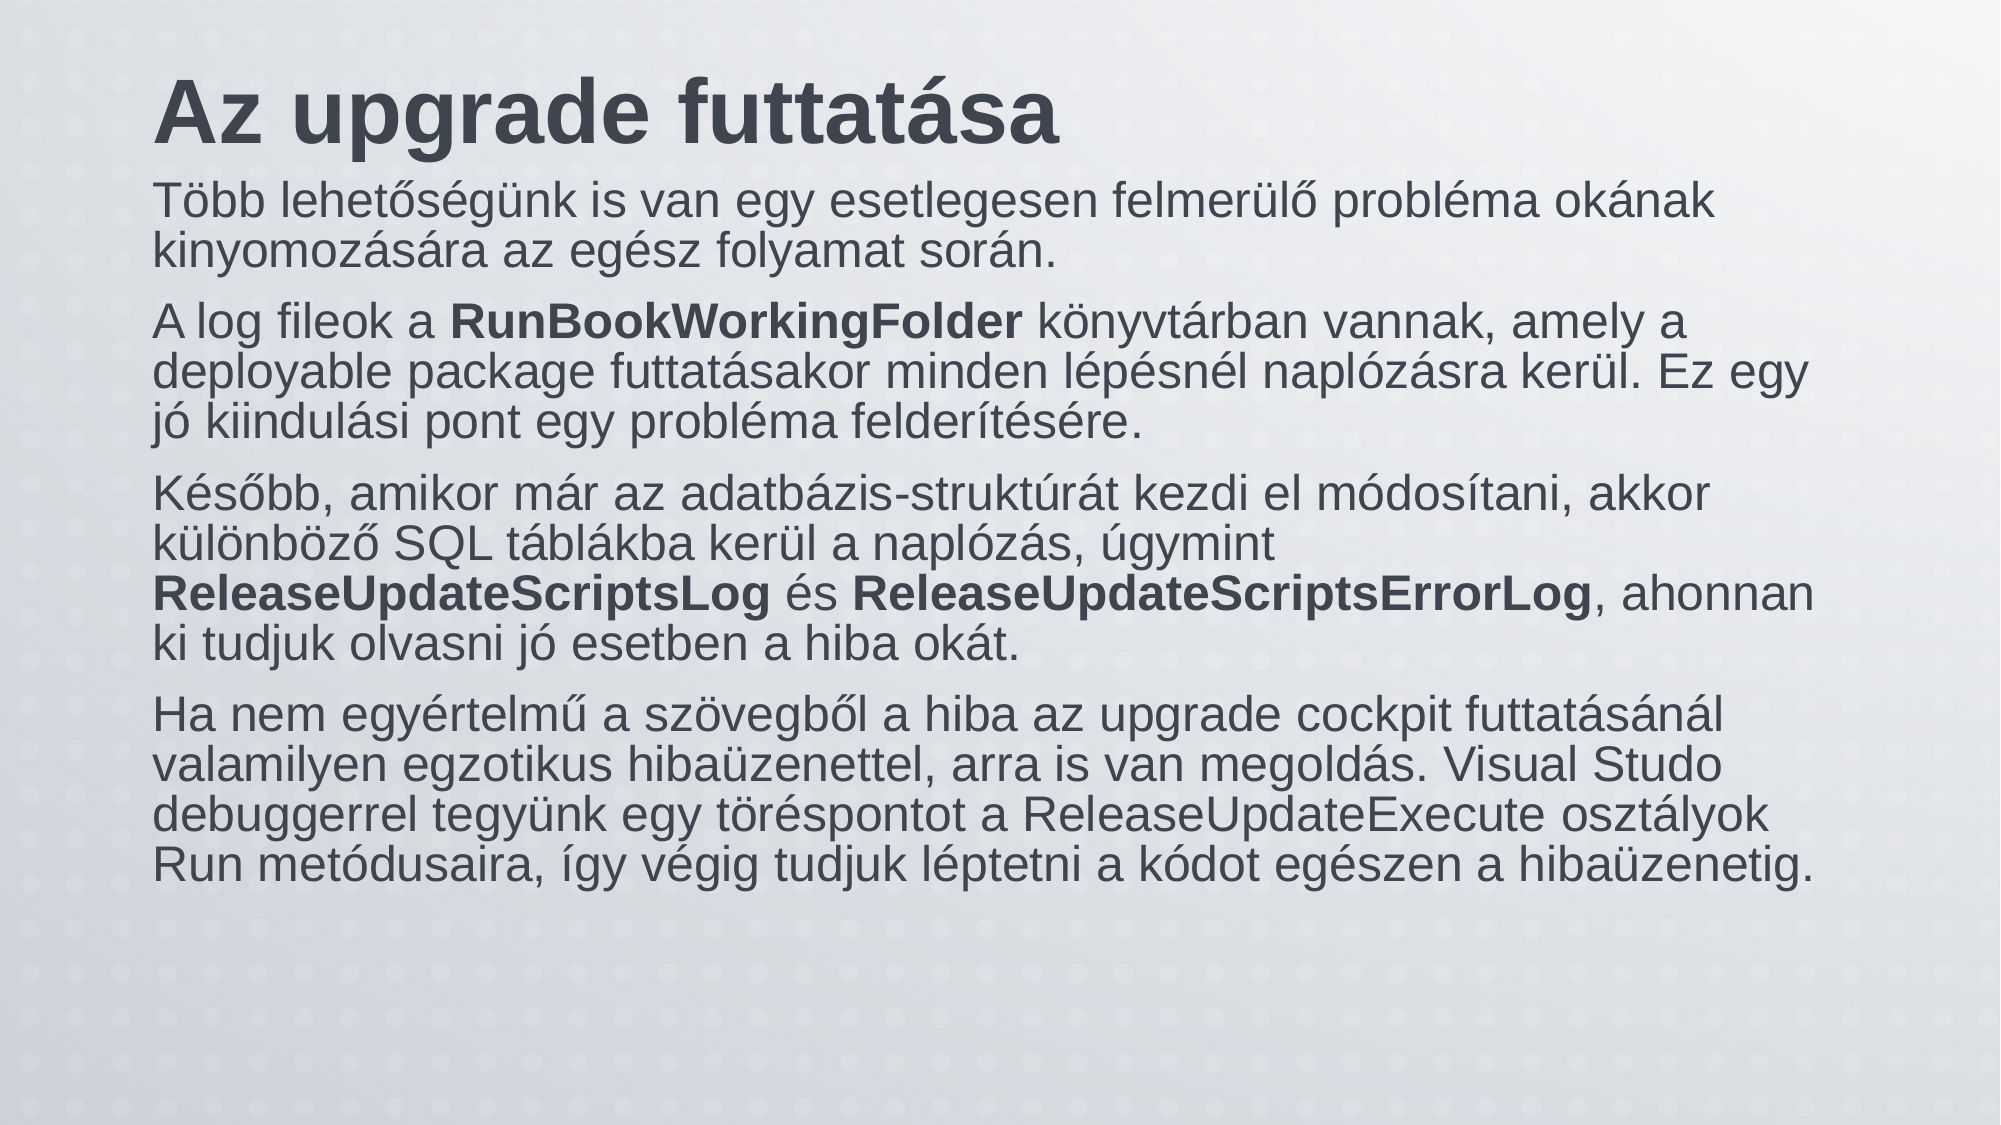

# Az upgrade futtatása
Több lehetőségünk is van egy esetlegesen felmerülő probléma okának kinyomozására az egész folyamat során.
A log fileok a RunBookWorkingFolder könyvtárban vannak, amely a deployable package futtatásakor minden lépésnél naplózásra kerül. Ez egy jó kiindulási pont egy probléma felderítésére.
Később, amikor már az adatbázis-struktúrát kezdi el módosítani, akkor különböző SQL táblákba kerül a naplózás, úgymint ReleaseUpdateScriptsLog és ReleaseUpdateScriptsErrorLog, ahonnan ki tudjuk olvasni jó esetben a hiba okát.
Ha nem egyértelmű a szövegből a hiba az upgrade cockpit futtatásánál valamilyen egzotikus hibaüzenettel, arra is van megoldás. Visual Studo debuggerrel tegyünk egy töréspontot a ReleaseUpdateExecute osztályok Run metódusaira, így végig tudjuk léptetni a kódot egészen a hibaüzenetig.